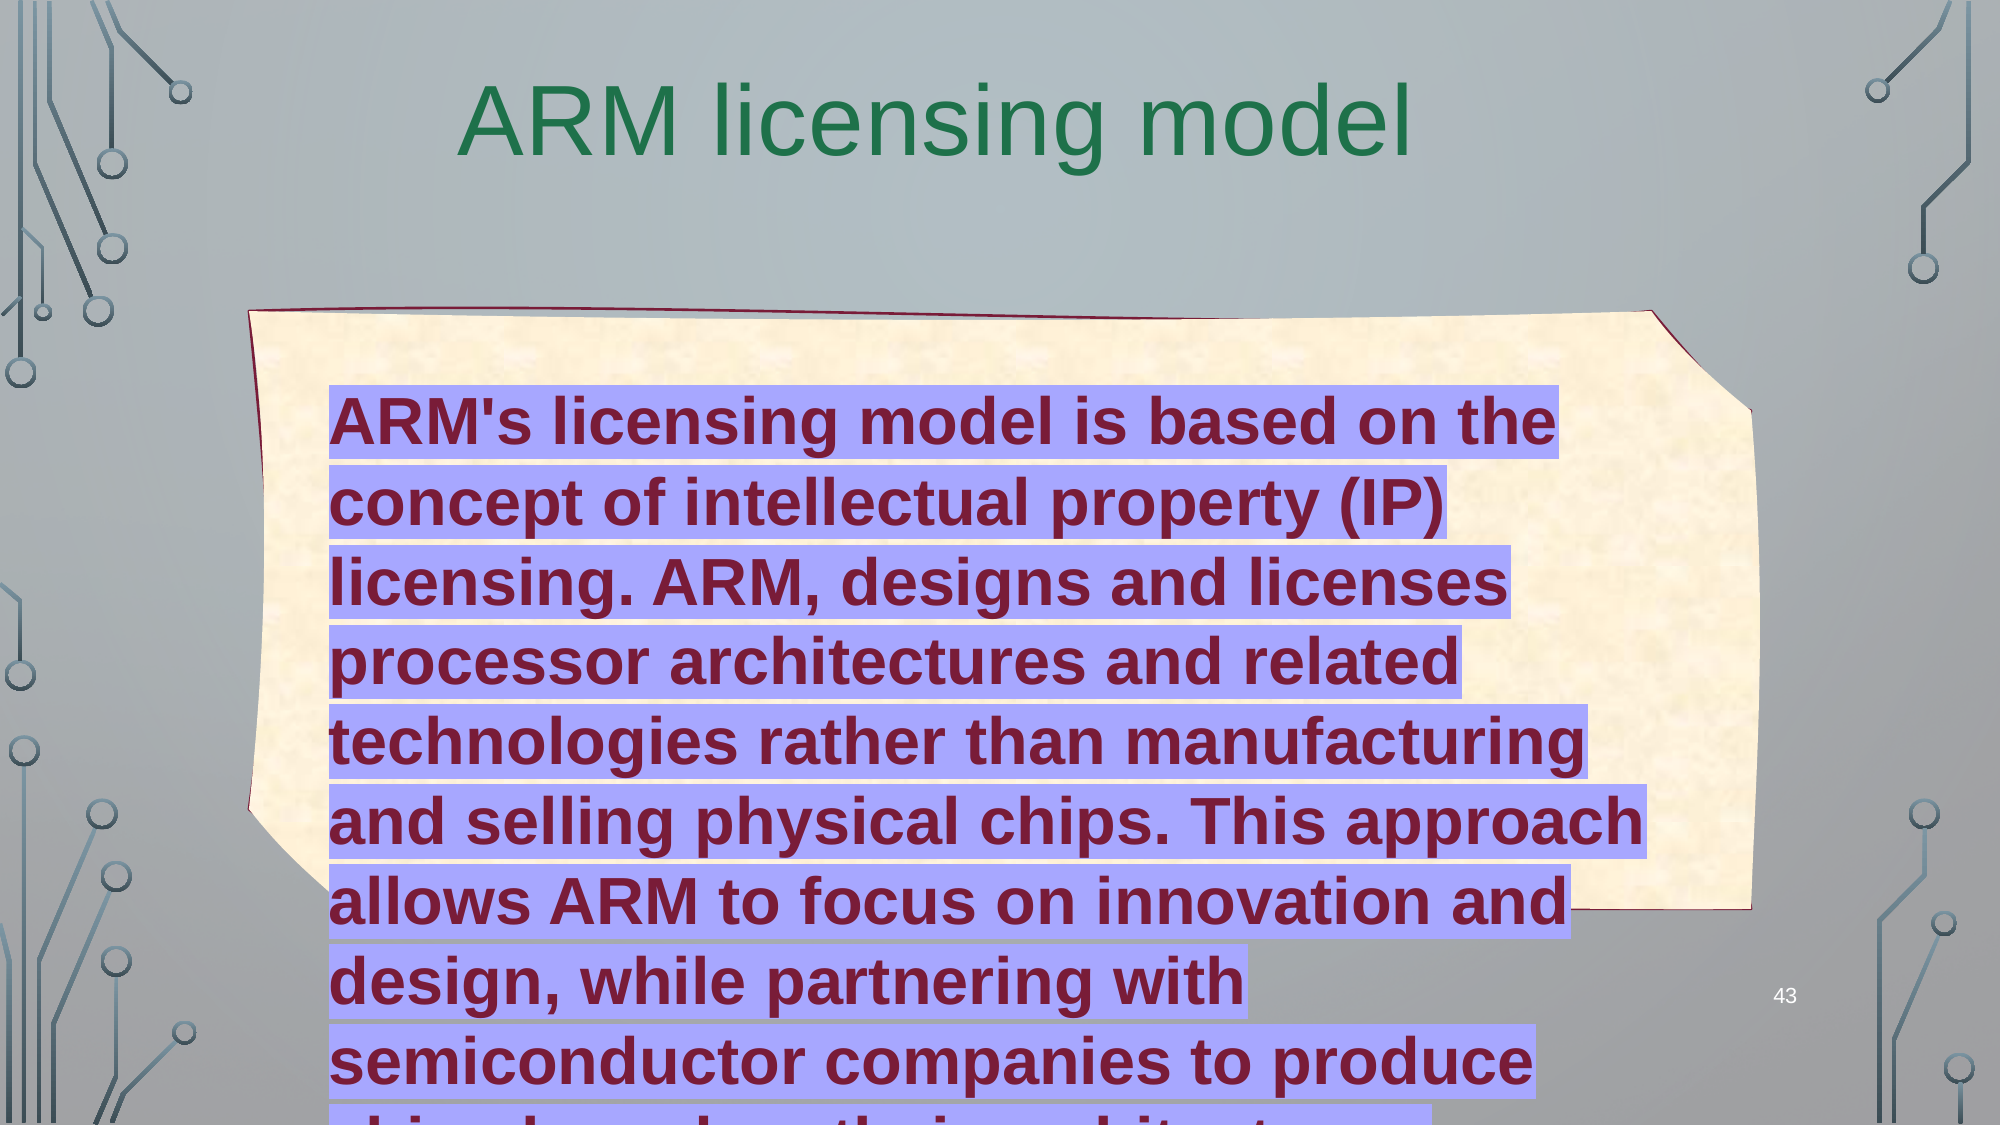

ARM licensing model

ARM's licensing model is based on the concept of intellectual property (IP) licensing. ARM, designs and licenses processor architectures and related technologies rather than manufacturing and selling physical chips. This approach allows ARM to focus on innovation and design, while partnering with semiconductor companies to produce chips based on their architectures.
43